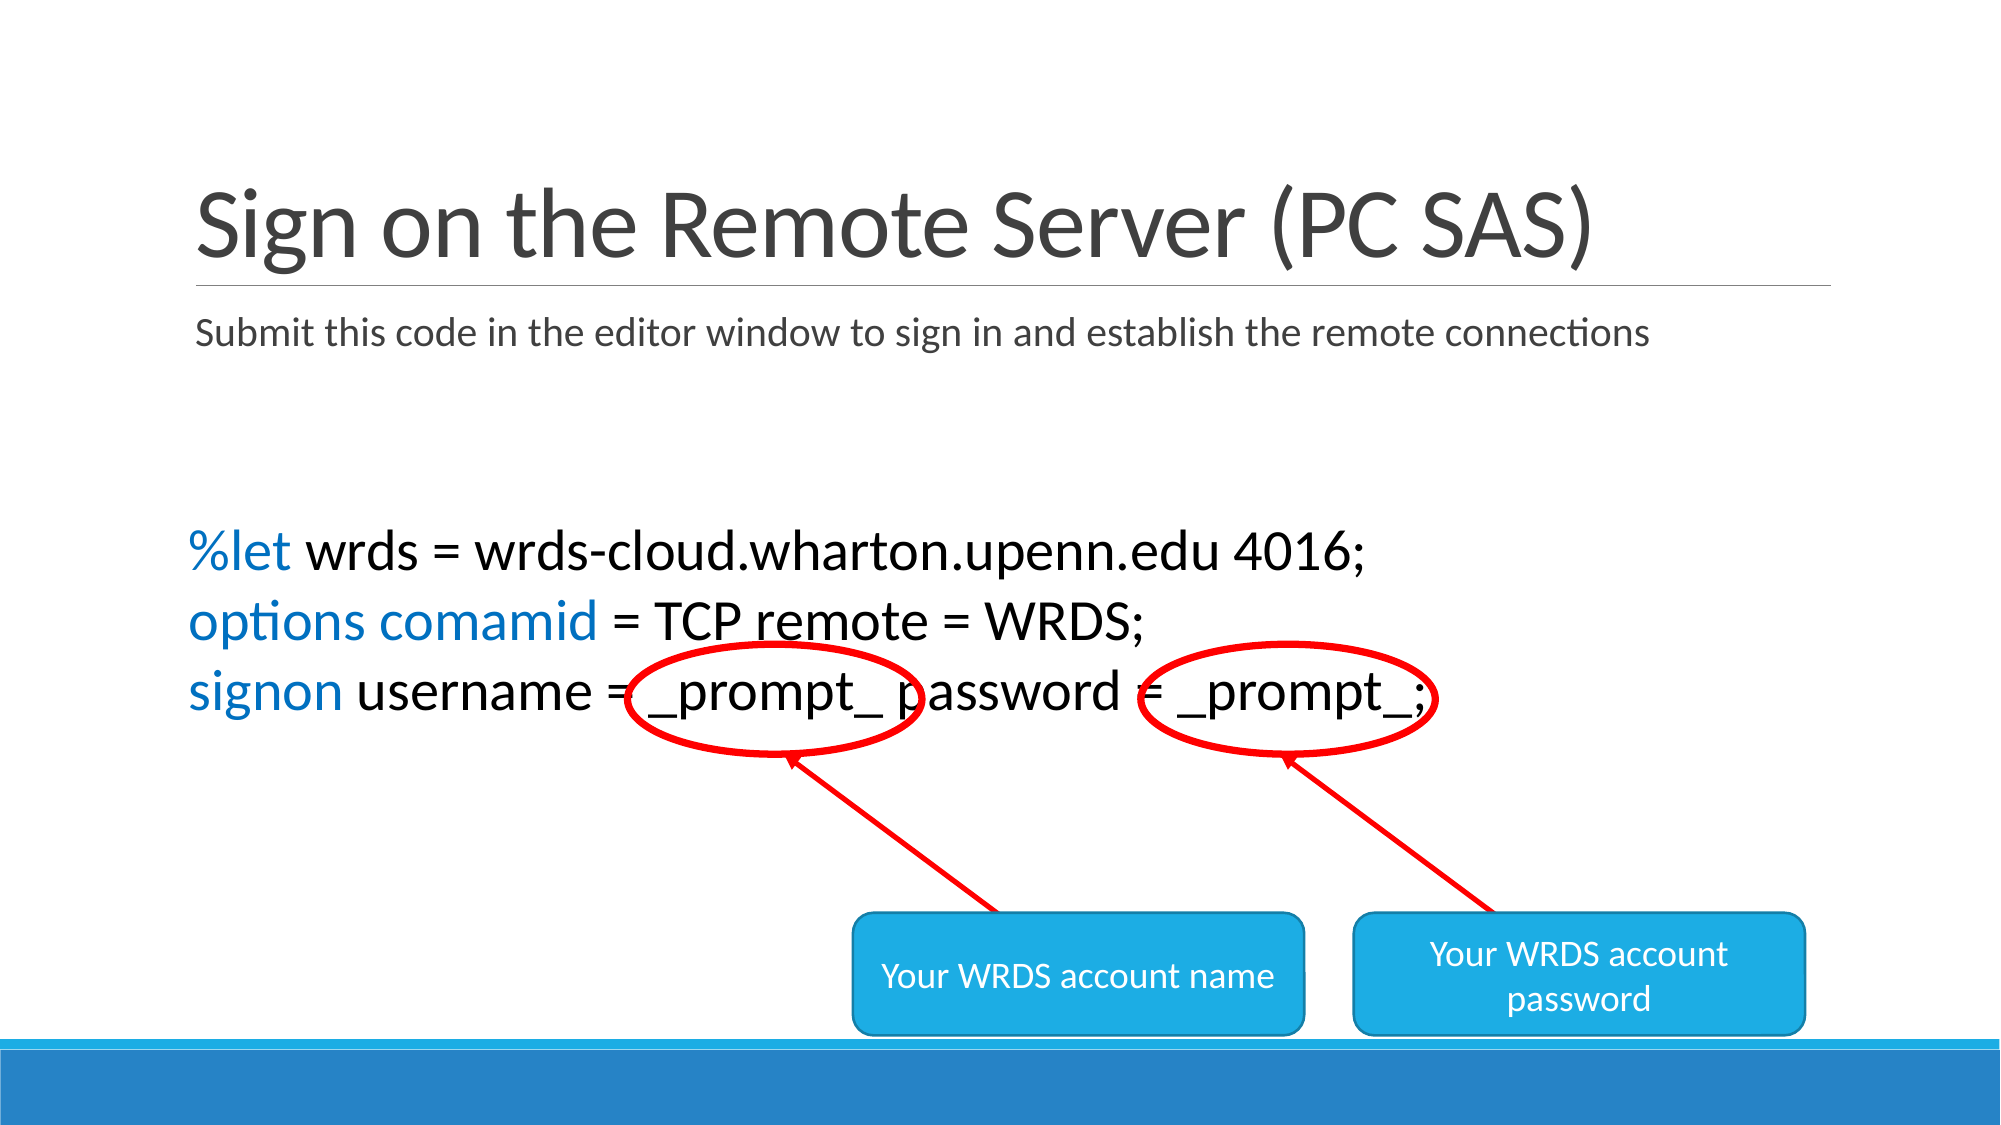

# Sign on the Remote Server (PC SAS)
Submit this code in the editor window to sign in and establish the remote connections
%let wrds = wrds-cloud.wharton.upenn.edu 4016;
options comamid = TCP remote = WRDS;
signon username = _prompt_ password = _prompt_;

Your WRDS account name

Your WRDS account password